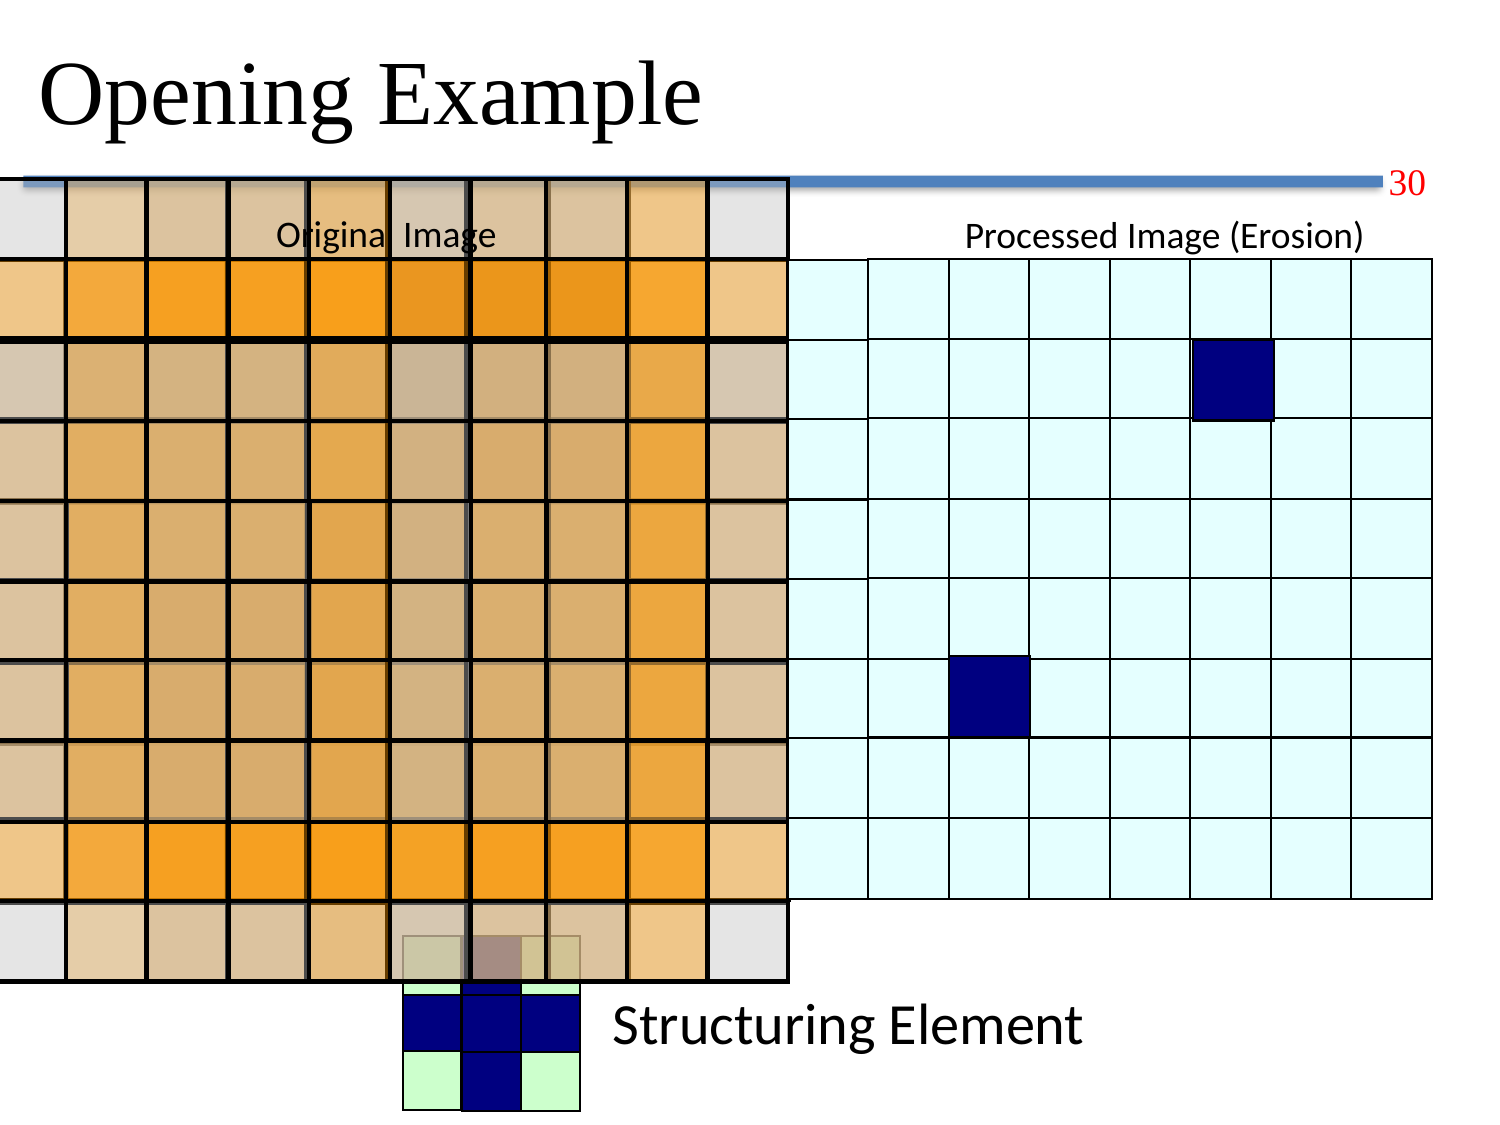

# Opening Example

Original Image
Processed Image (Erosion)

Structuring Element